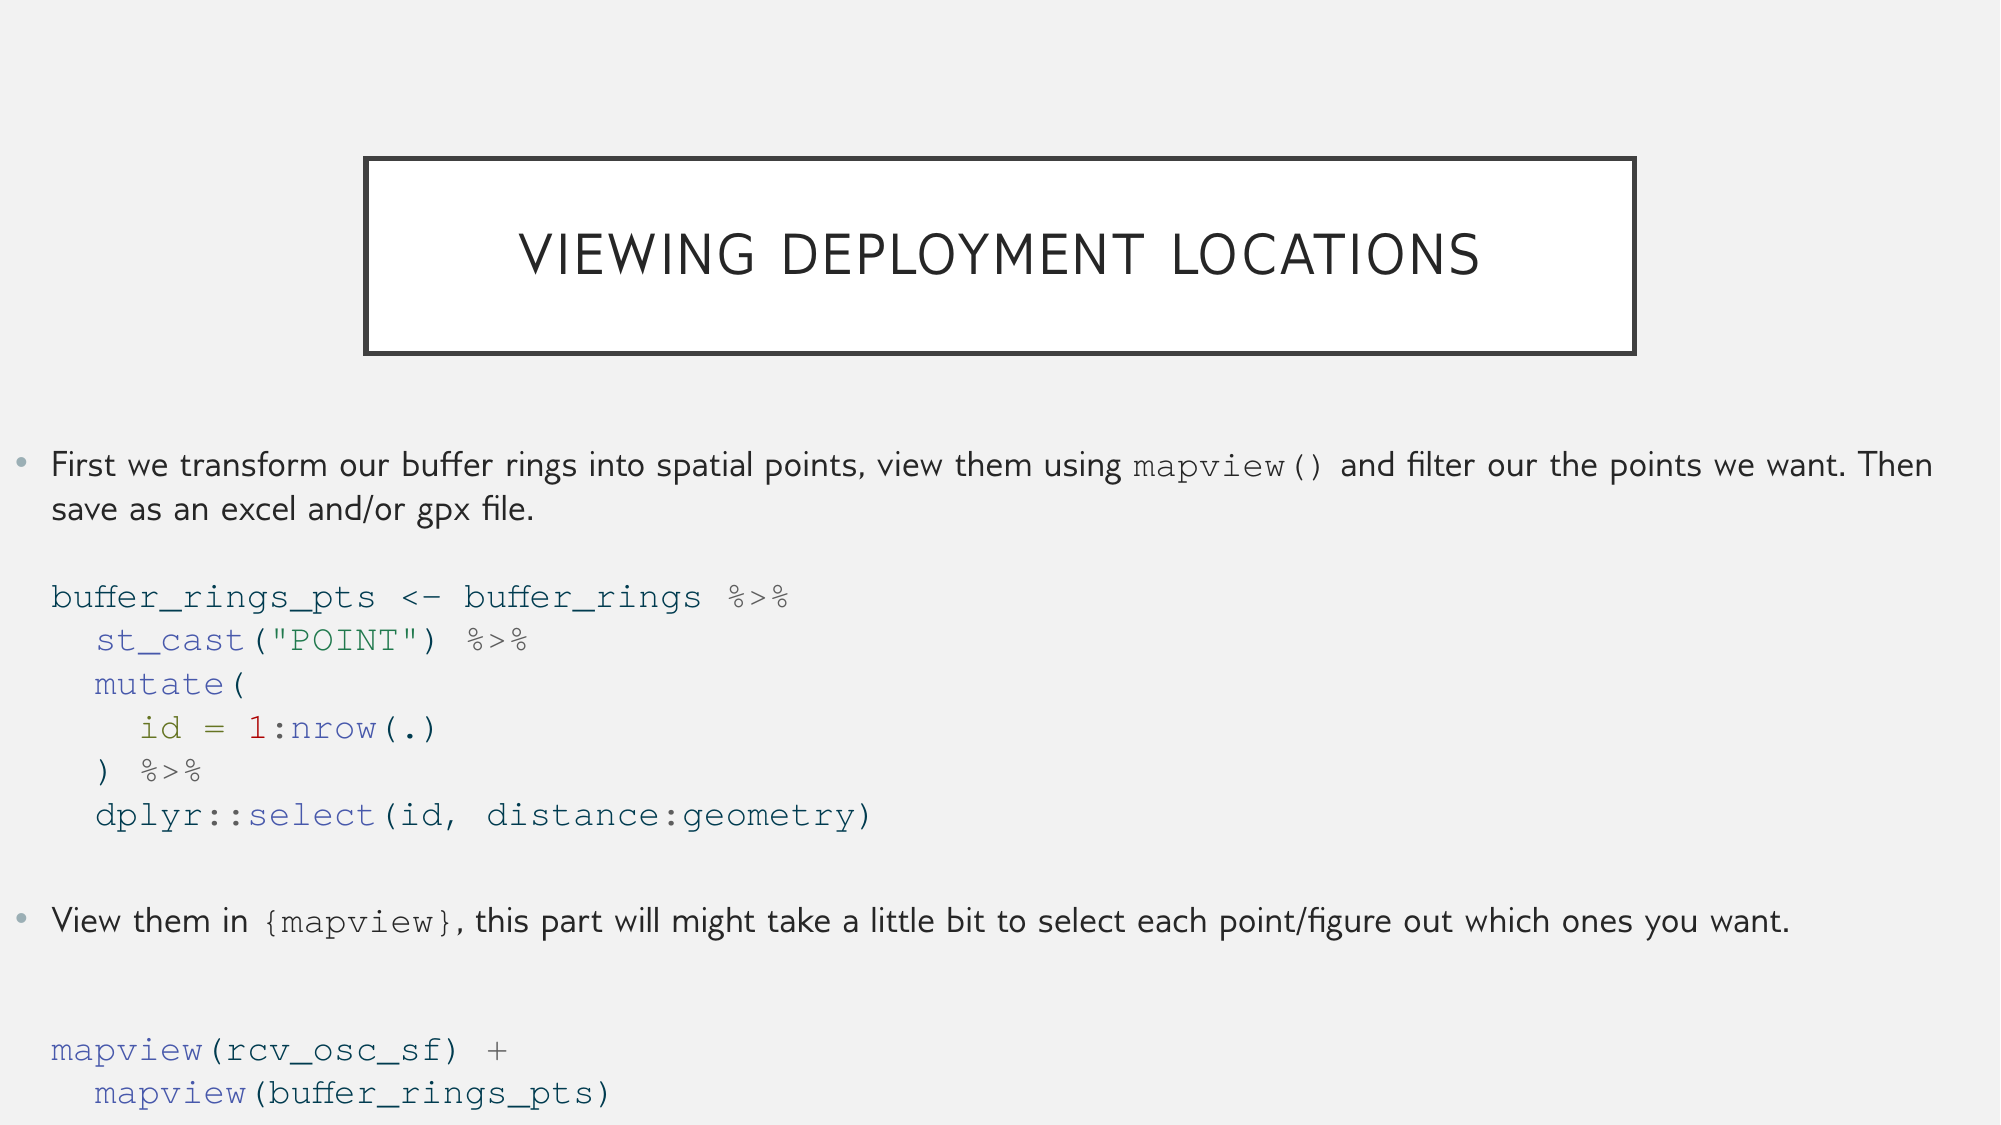

# Viewing deployment locations
First we transform our buffer rings into spatial points, view them using mapview() and filter our the points we want. Then save as an excel and/or gpx file.
buffer_rings_pts <- buffer_rings %>%
  st_cast("POINT") %>%
  mutate(
    id = 1:nrow(.)
  ) %>%
  dplyr::select(id, distance:geometry)
View them in {mapview}, this part will might take a little bit to select each point/figure out which ones you want.

mapview(rcv_osc_sf) +
  mapview(buffer_rings_pts)